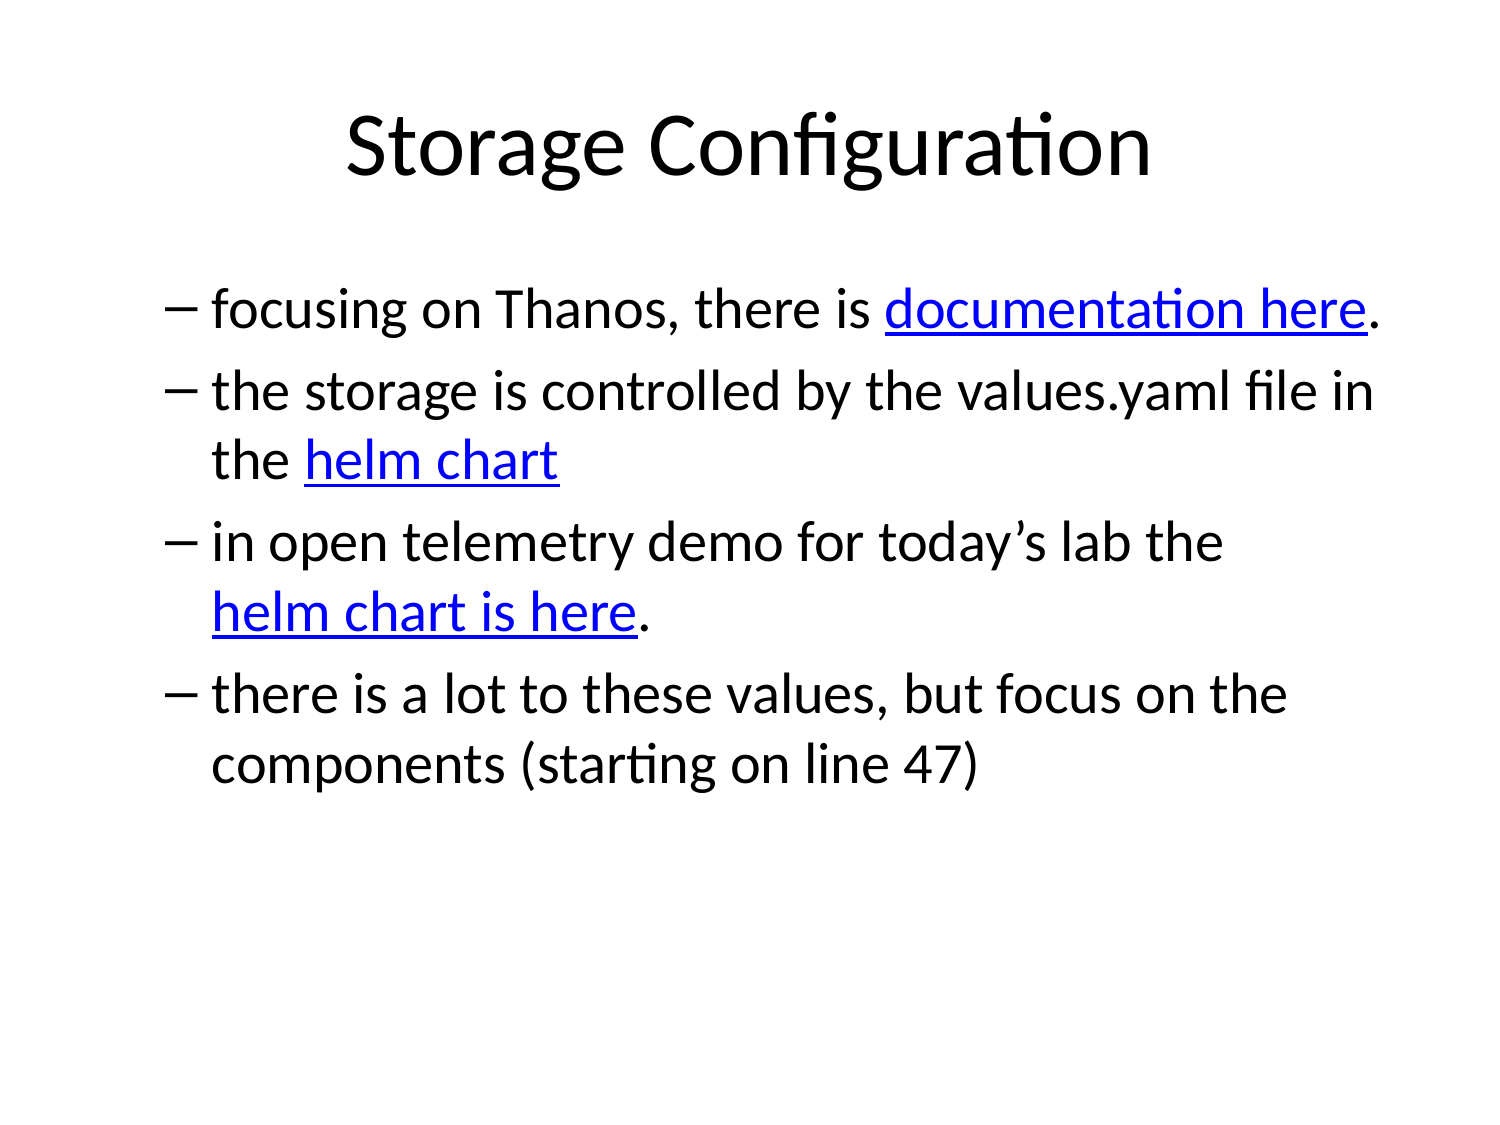

# Storage Configuration
focusing on Thanos, there is documentation here.
the storage is controlled by the values.yaml file in the helm chart
in open telemetry demo for today’s lab the helm chart is here.
there is a lot to these values, but focus on the components (starting on line 47)